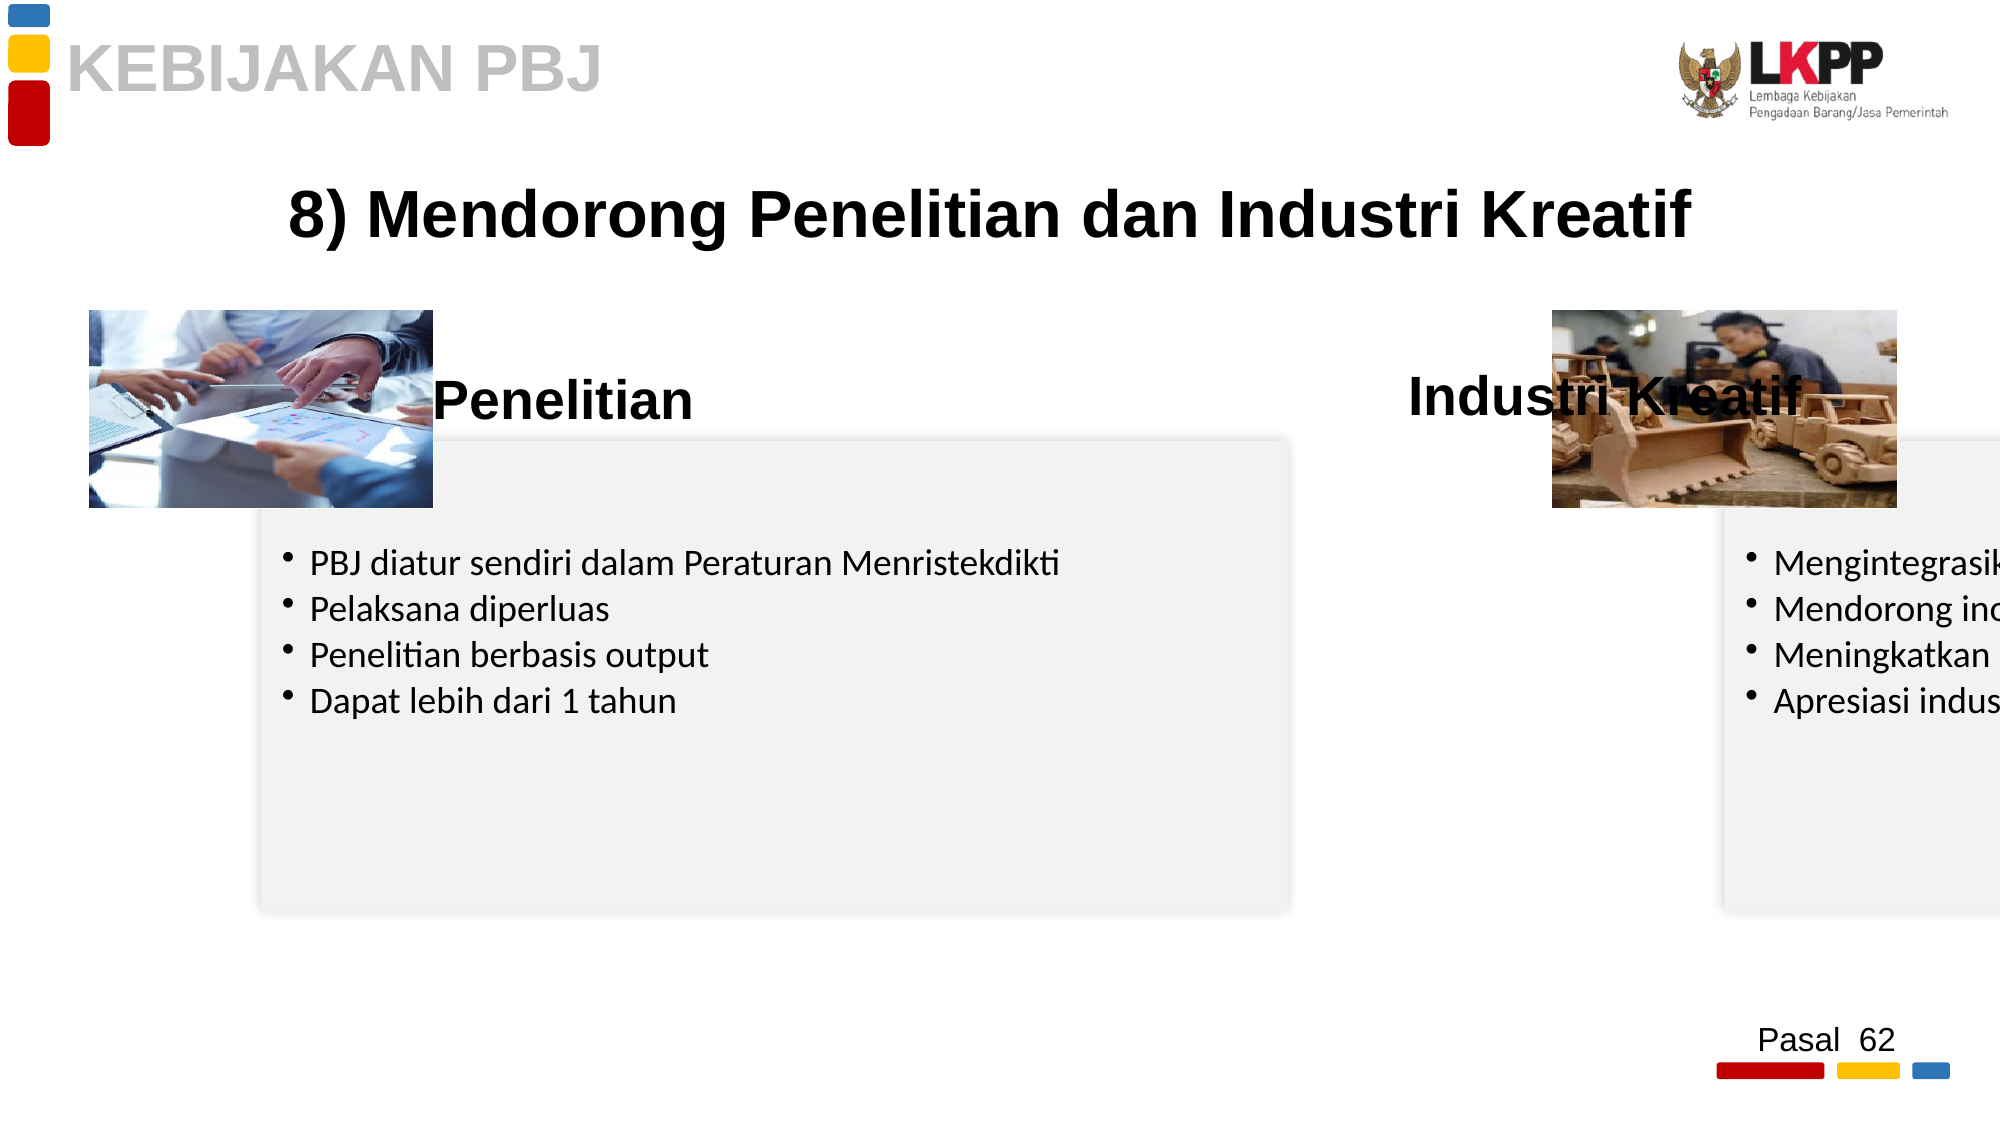

KEBIJAKAN PBJ

8) Mendorong Penelitian dan Industri Kreatif

PBJ diatur sendiri dalam Peraturan Menristekdikti
Pelaksana diperluas
Penelitian berbasis output
Dapat lebih dari 1 tahun

Mengintegrasikan aset dan potensi industri kreatif
Mendorong inovasi
Meningkatkan kesadaran potensi  industri kreatif
Apresiasi industri kreatif termasuk HAKI
Industri Kreatif
Penelitian
Pasal  62